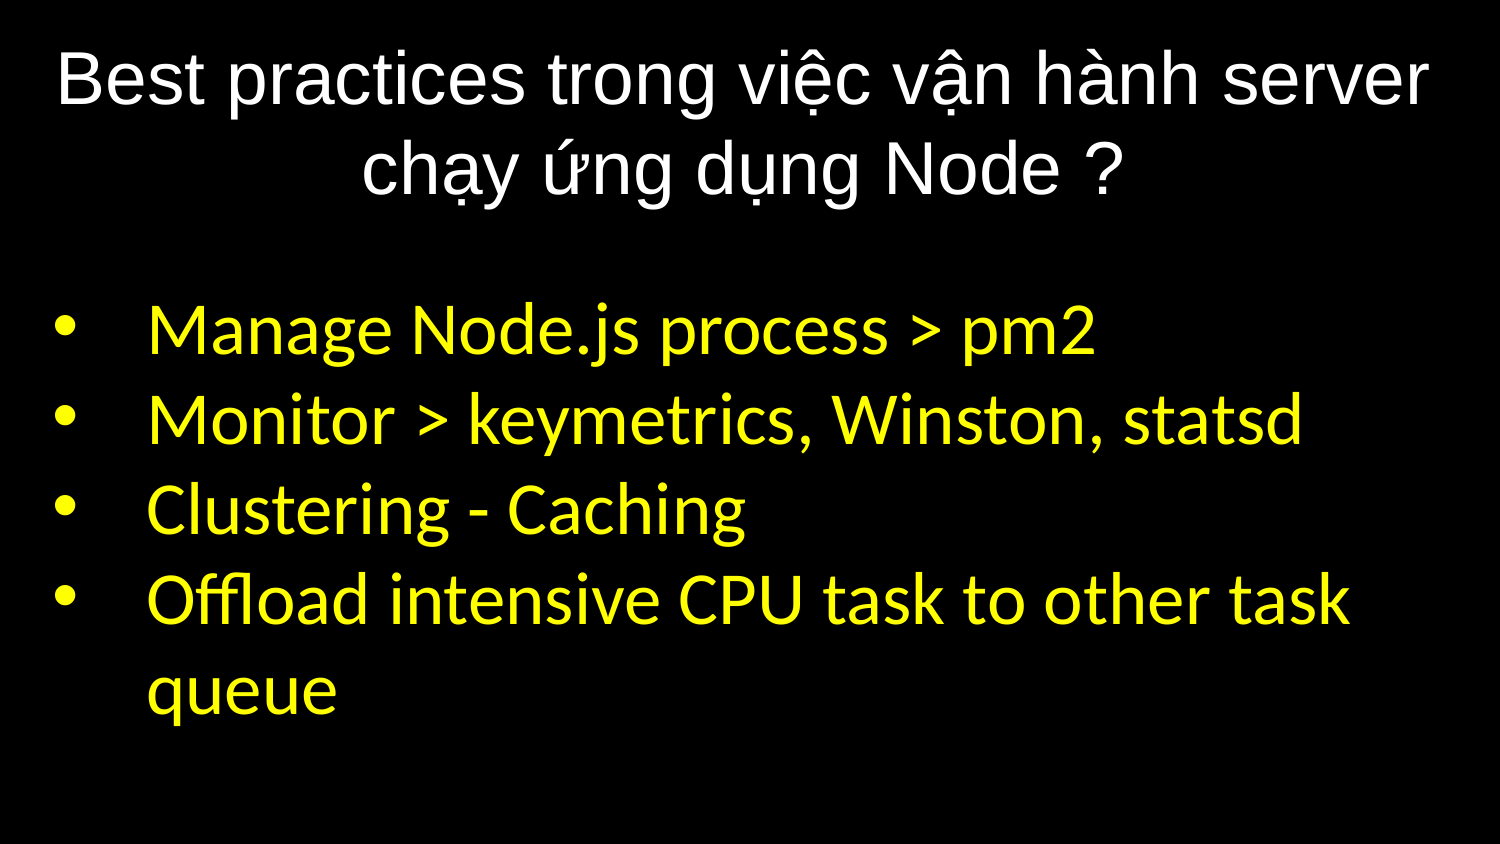

# Best practices trong việc vận hành server chạy ứng dụng Node ?
Manage Node.js process > pm2
Monitor > keymetrics, Winston, statsd
Clustering - Caching
Offload intensive CPU task to other task queue